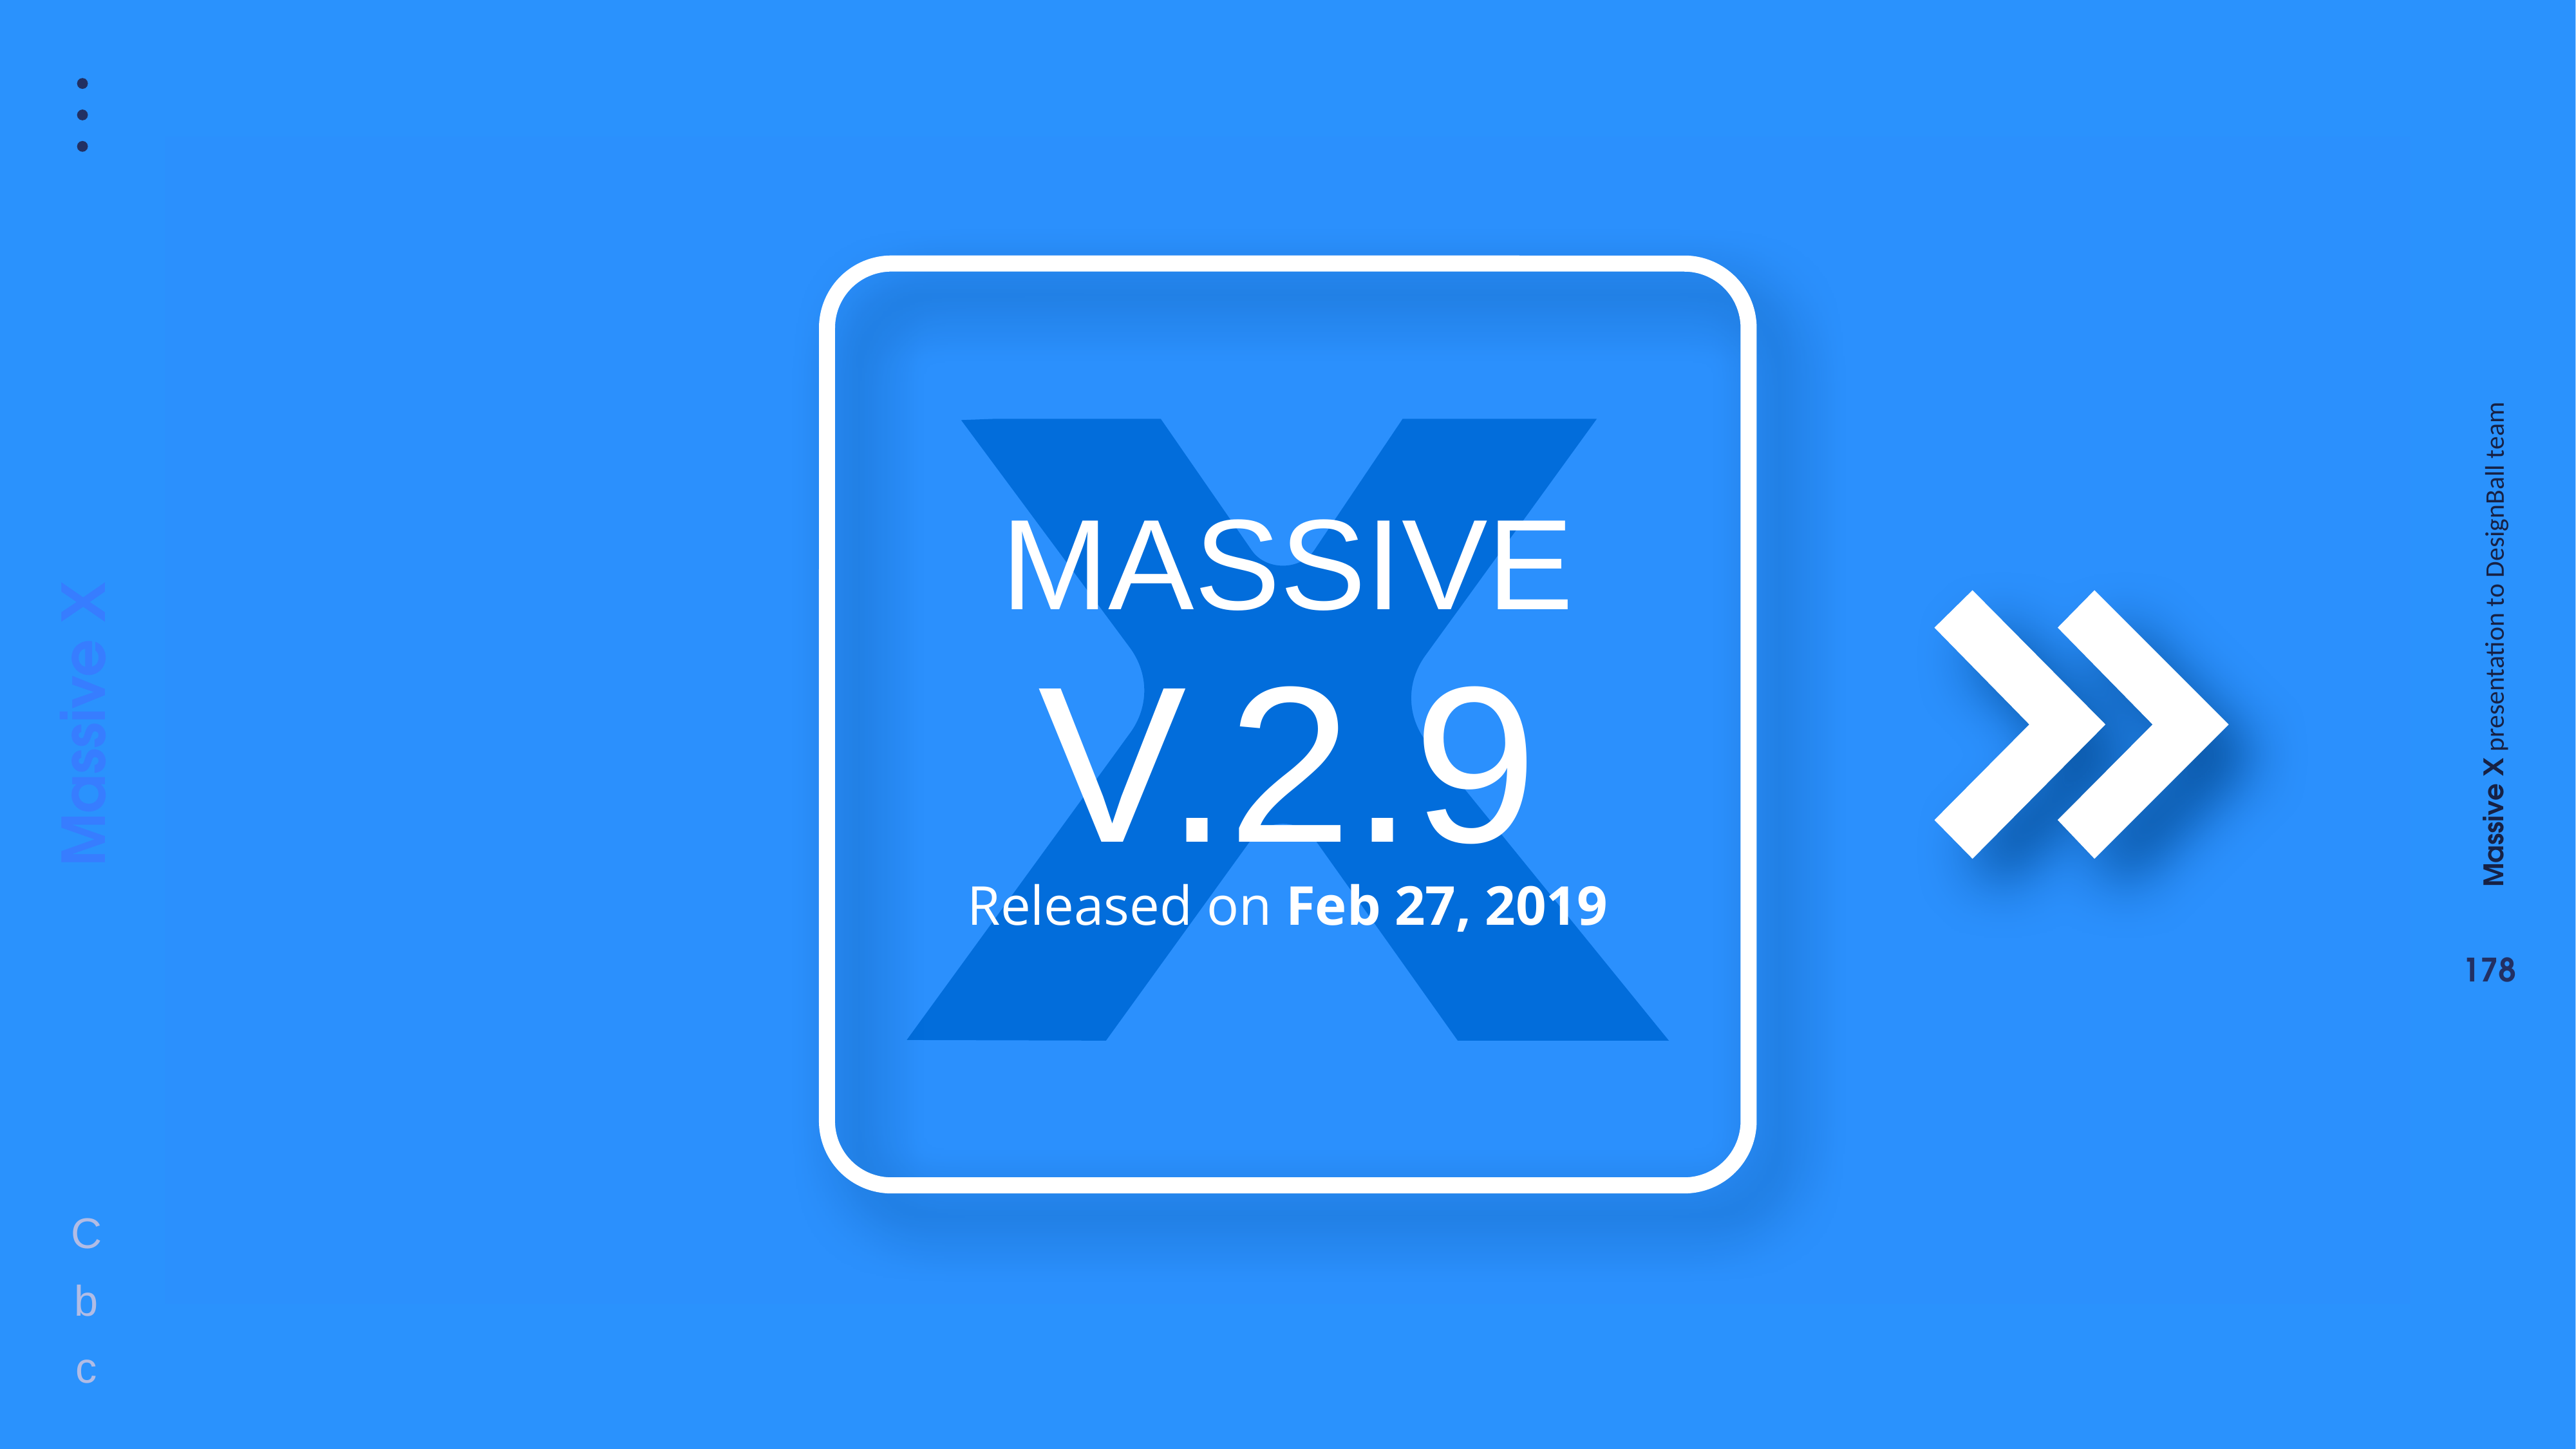

MASSIVE

V.2.9
Released on Feb 27, 2019